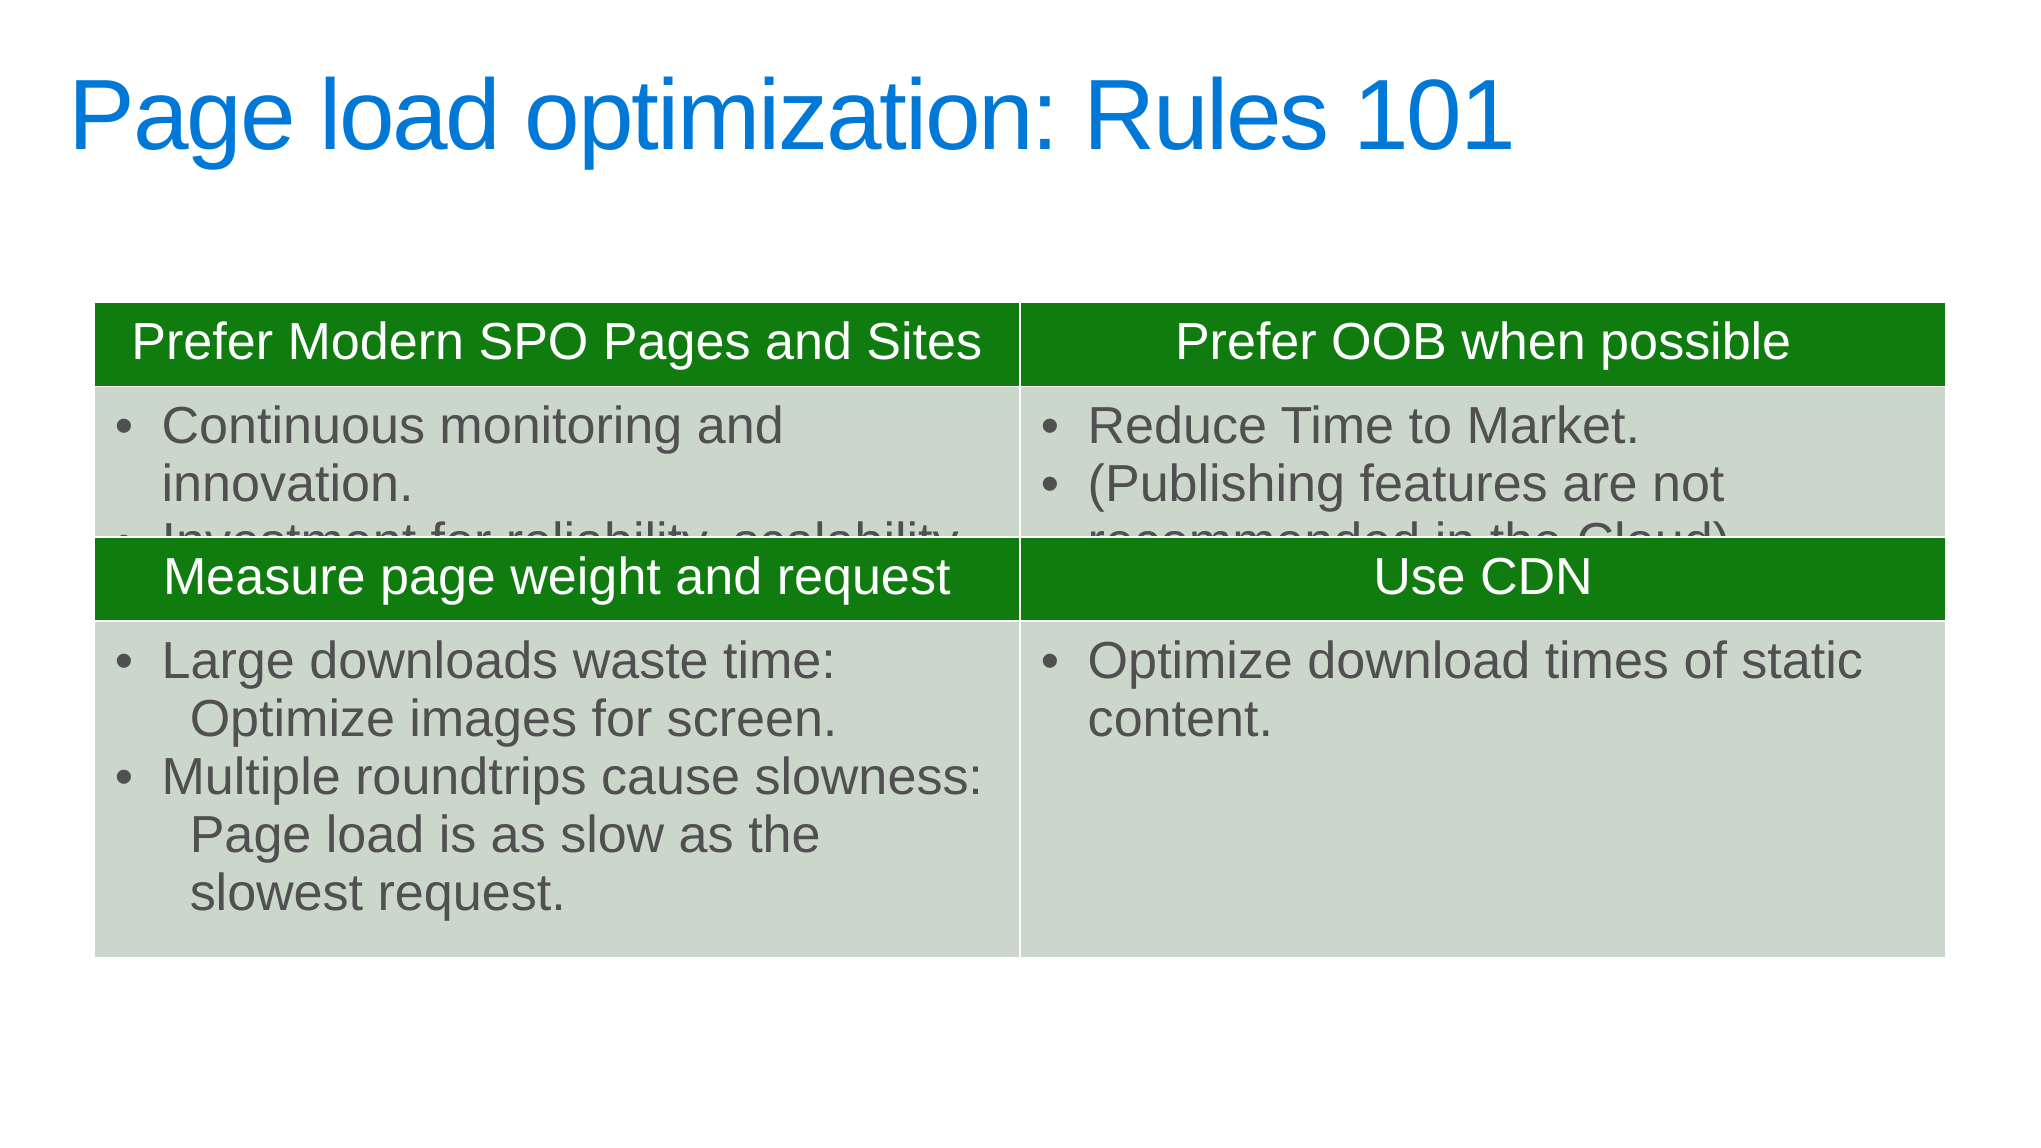

# Page load optimization: Rules 101

| Prefer Modern SPO Pages and Sites | Prefer OOB when possible |
| --- | --- |
| Continuous monitoring and innovation. Investment for reliability, scalability, performance. | Reduce Time to Market. (Publishing features are not recommended in the Cloud). |
| Measure page weight and request | Use CDN |
| --- | --- |
| Large downloads waste time: Optimize images for screen. Multiple roundtrips cause slowness: Page load is as slow as the slowest request. | Optimize download times of static content. |